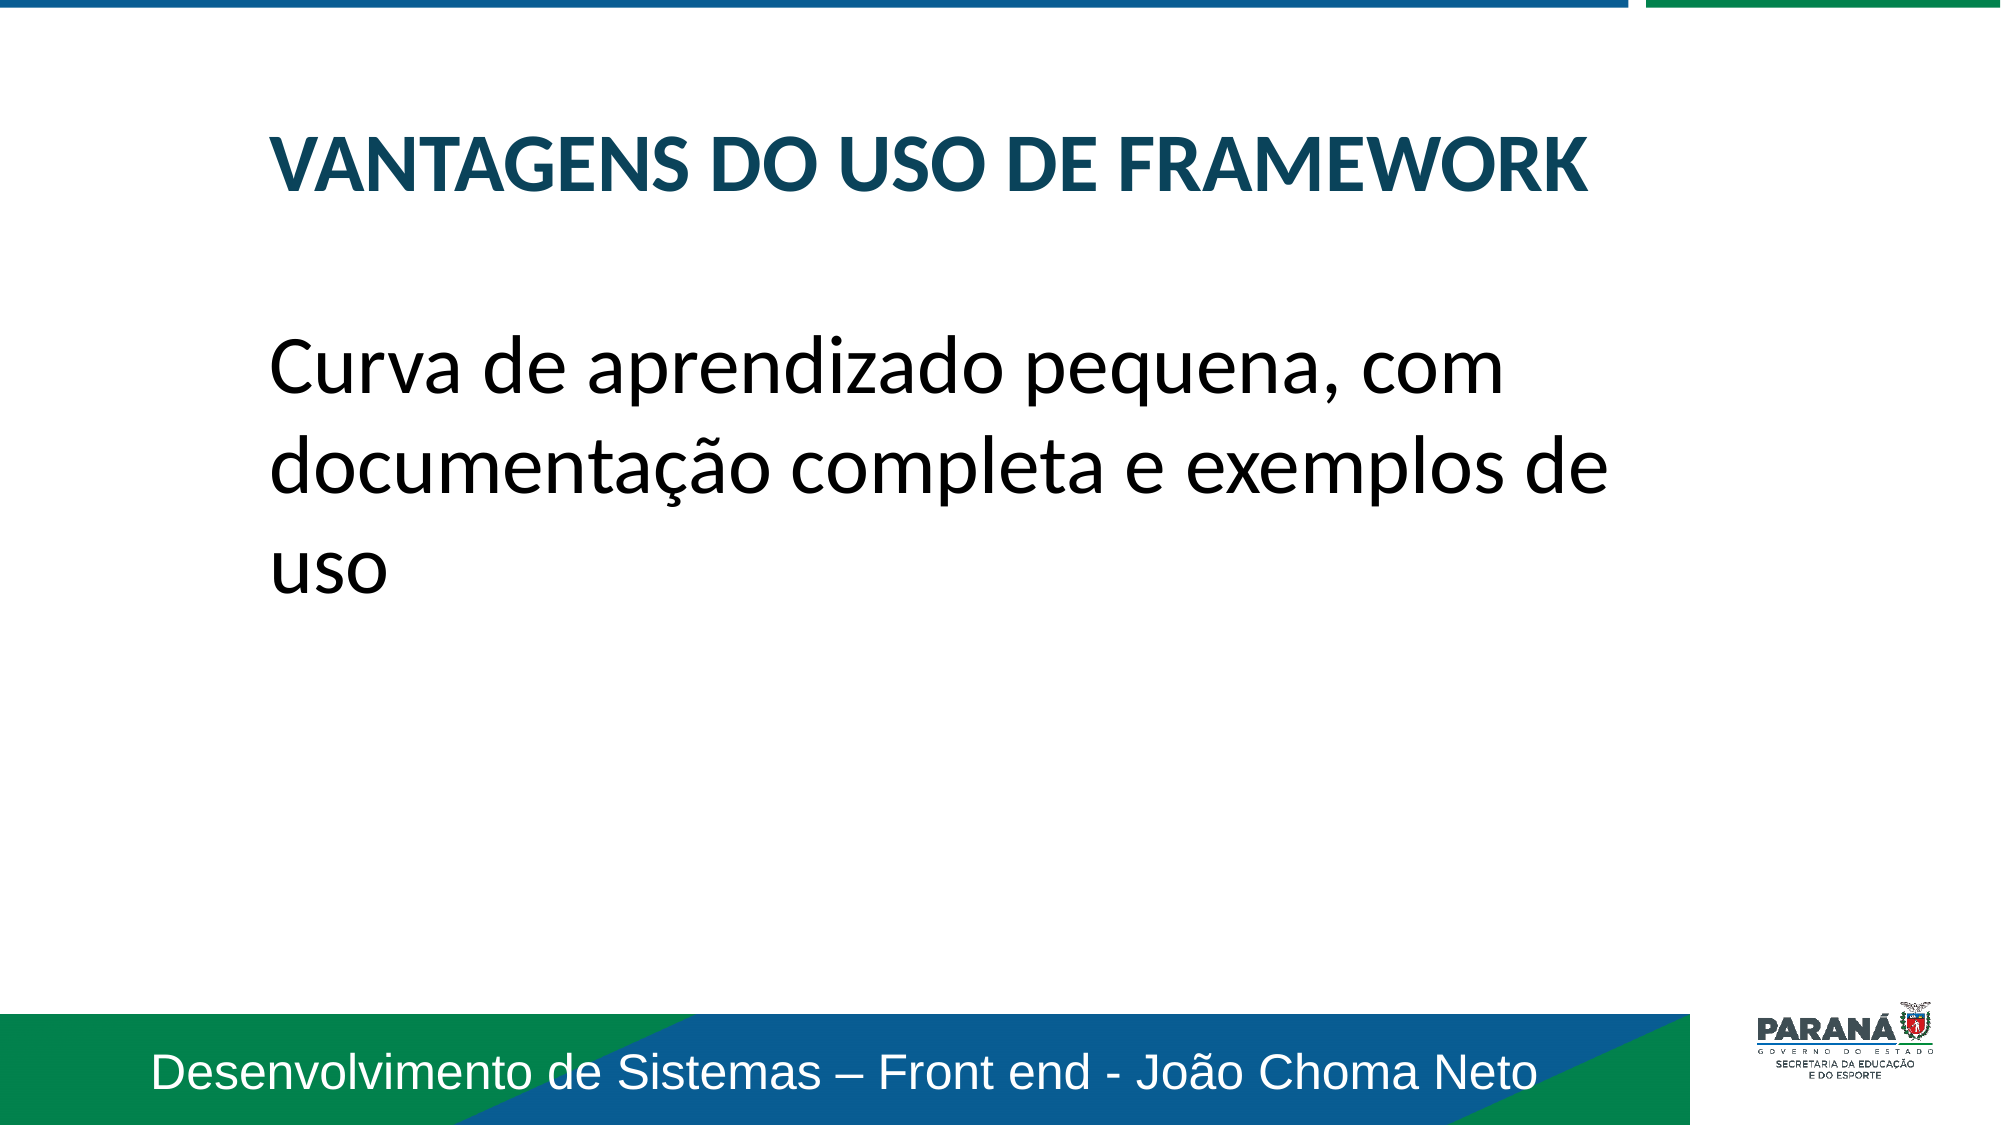

VANTAGENS DO USO DE FRAMEWORK
Curva de aprendizado pequena, com documentação completa e exemplos de uso